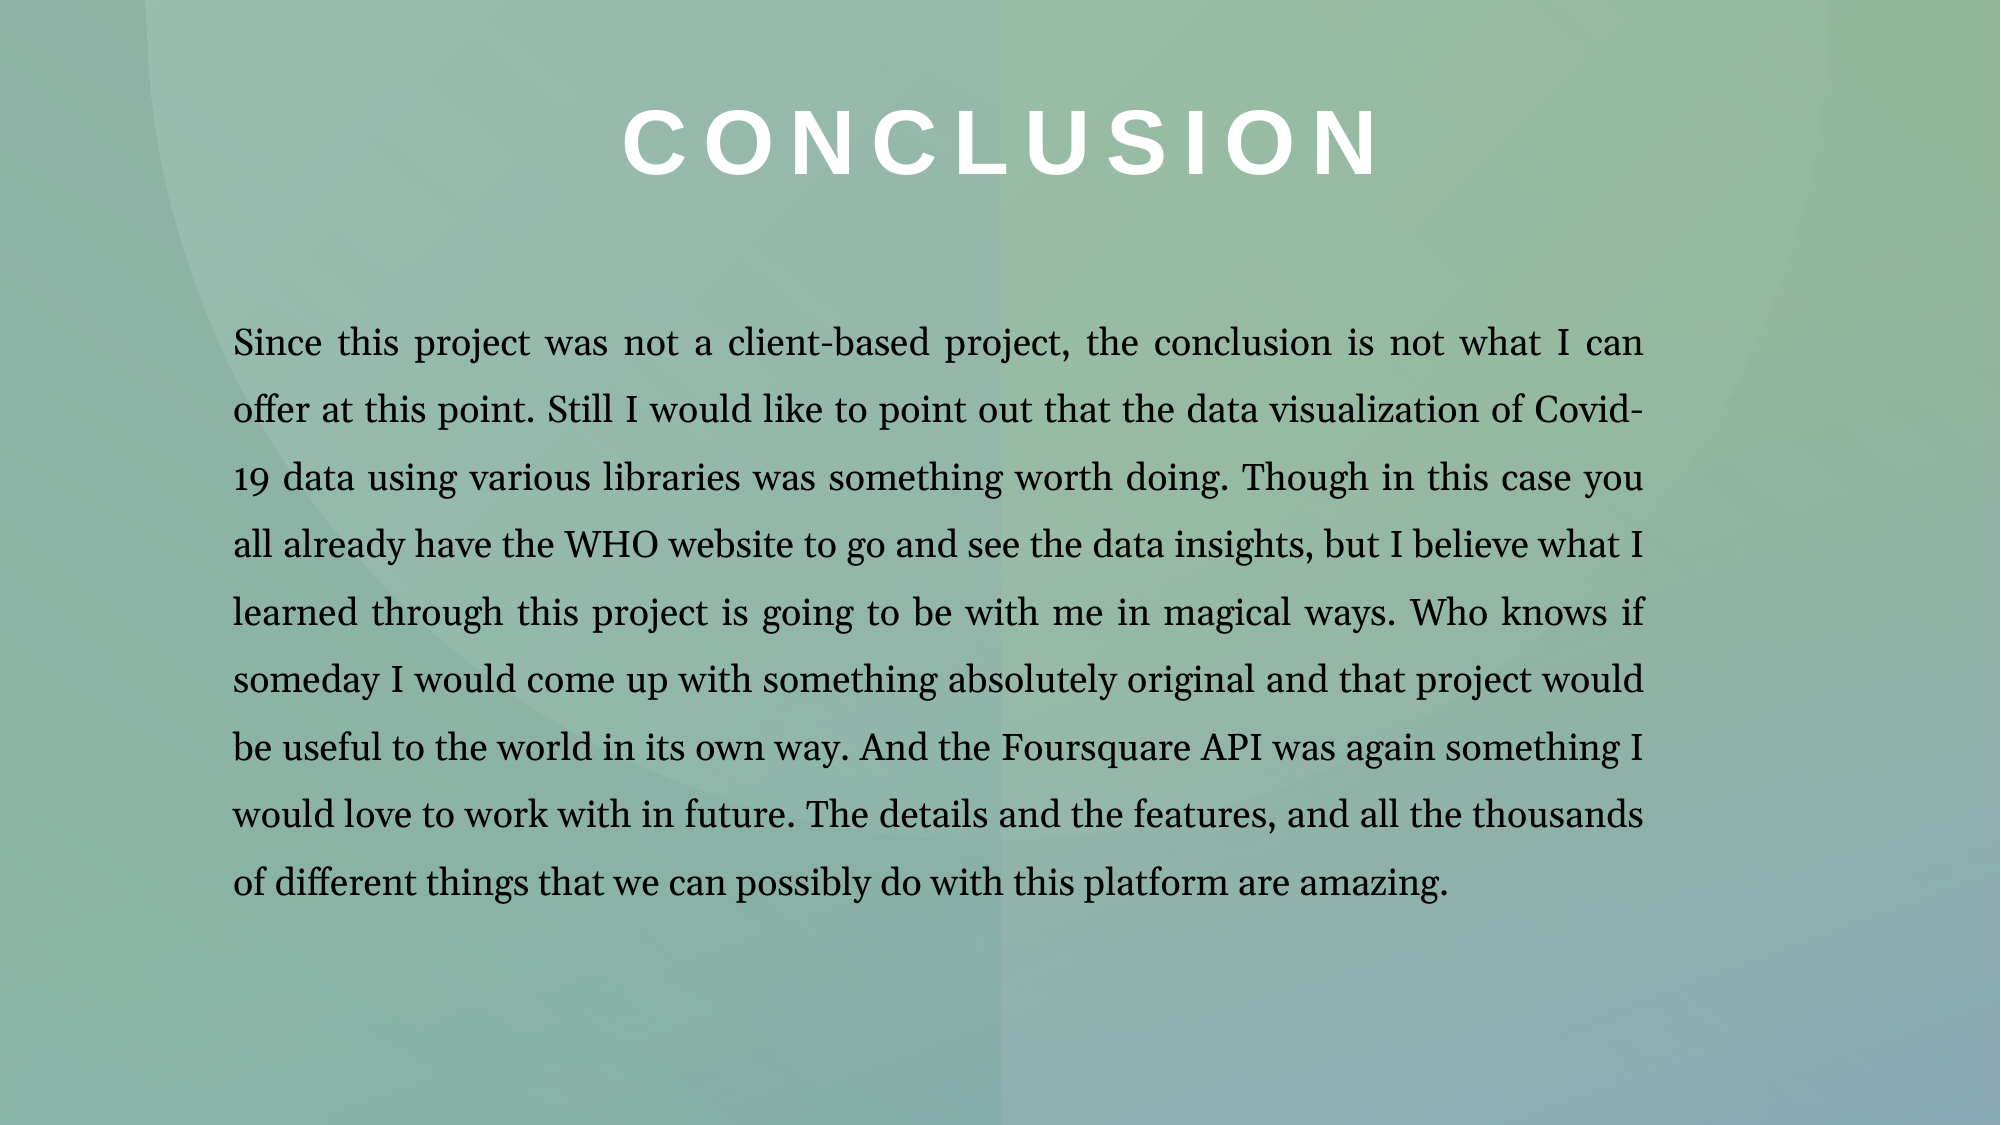

# conclusion
Since this project was not a client-based project, the conclusion is not what I can offer at this point. Still I would like to point out that the data visualization of Covid-19 data using various libraries was something worth doing. Though in this case you all already have the WHO website to go and see the data insights, but I believe what I learned through this project is going to be with me in magical ways. Who knows if someday I would come up with something absolutely original and that project would be useful to the world in its own way. And the Foursquare API was again something I would love to work with in future. The details and the features, and all the thousands of different things that we can possibly do with this platform are amazing.